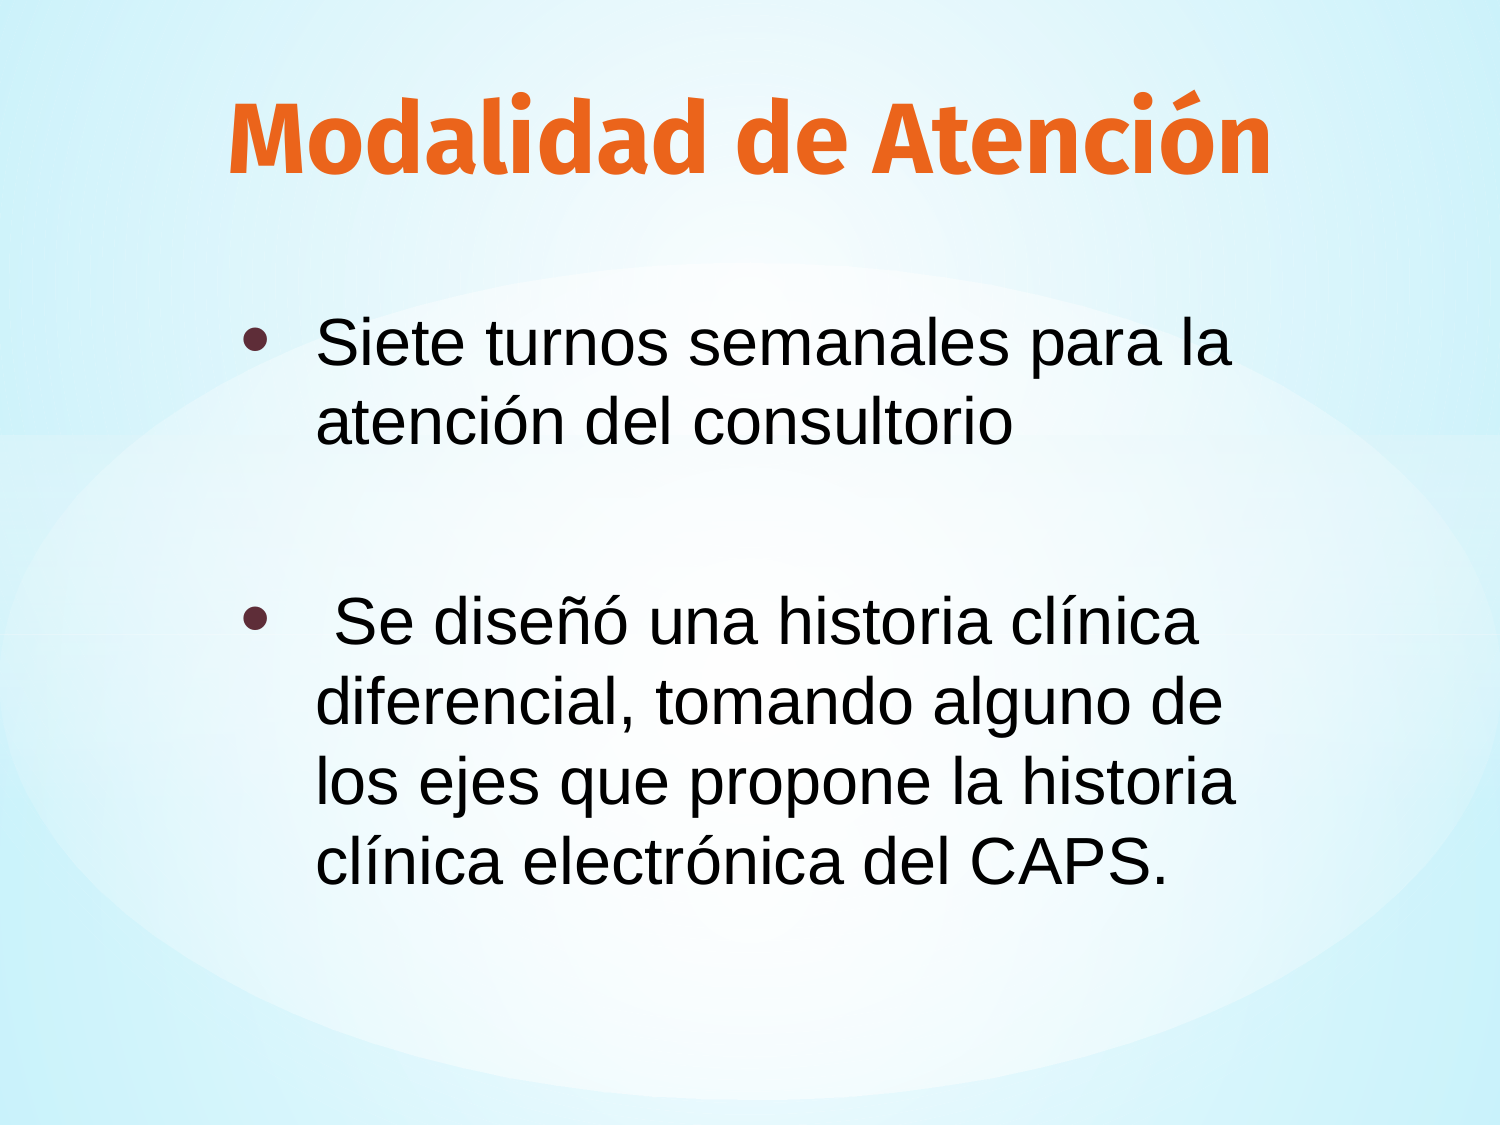

# Modalidad de Atención
Siete turnos semanales para la atención del consultorio

 Se diseñó una historia clínica diferencial, tomando alguno de los ejes que propone la historia clínica electrónica del CAPS.